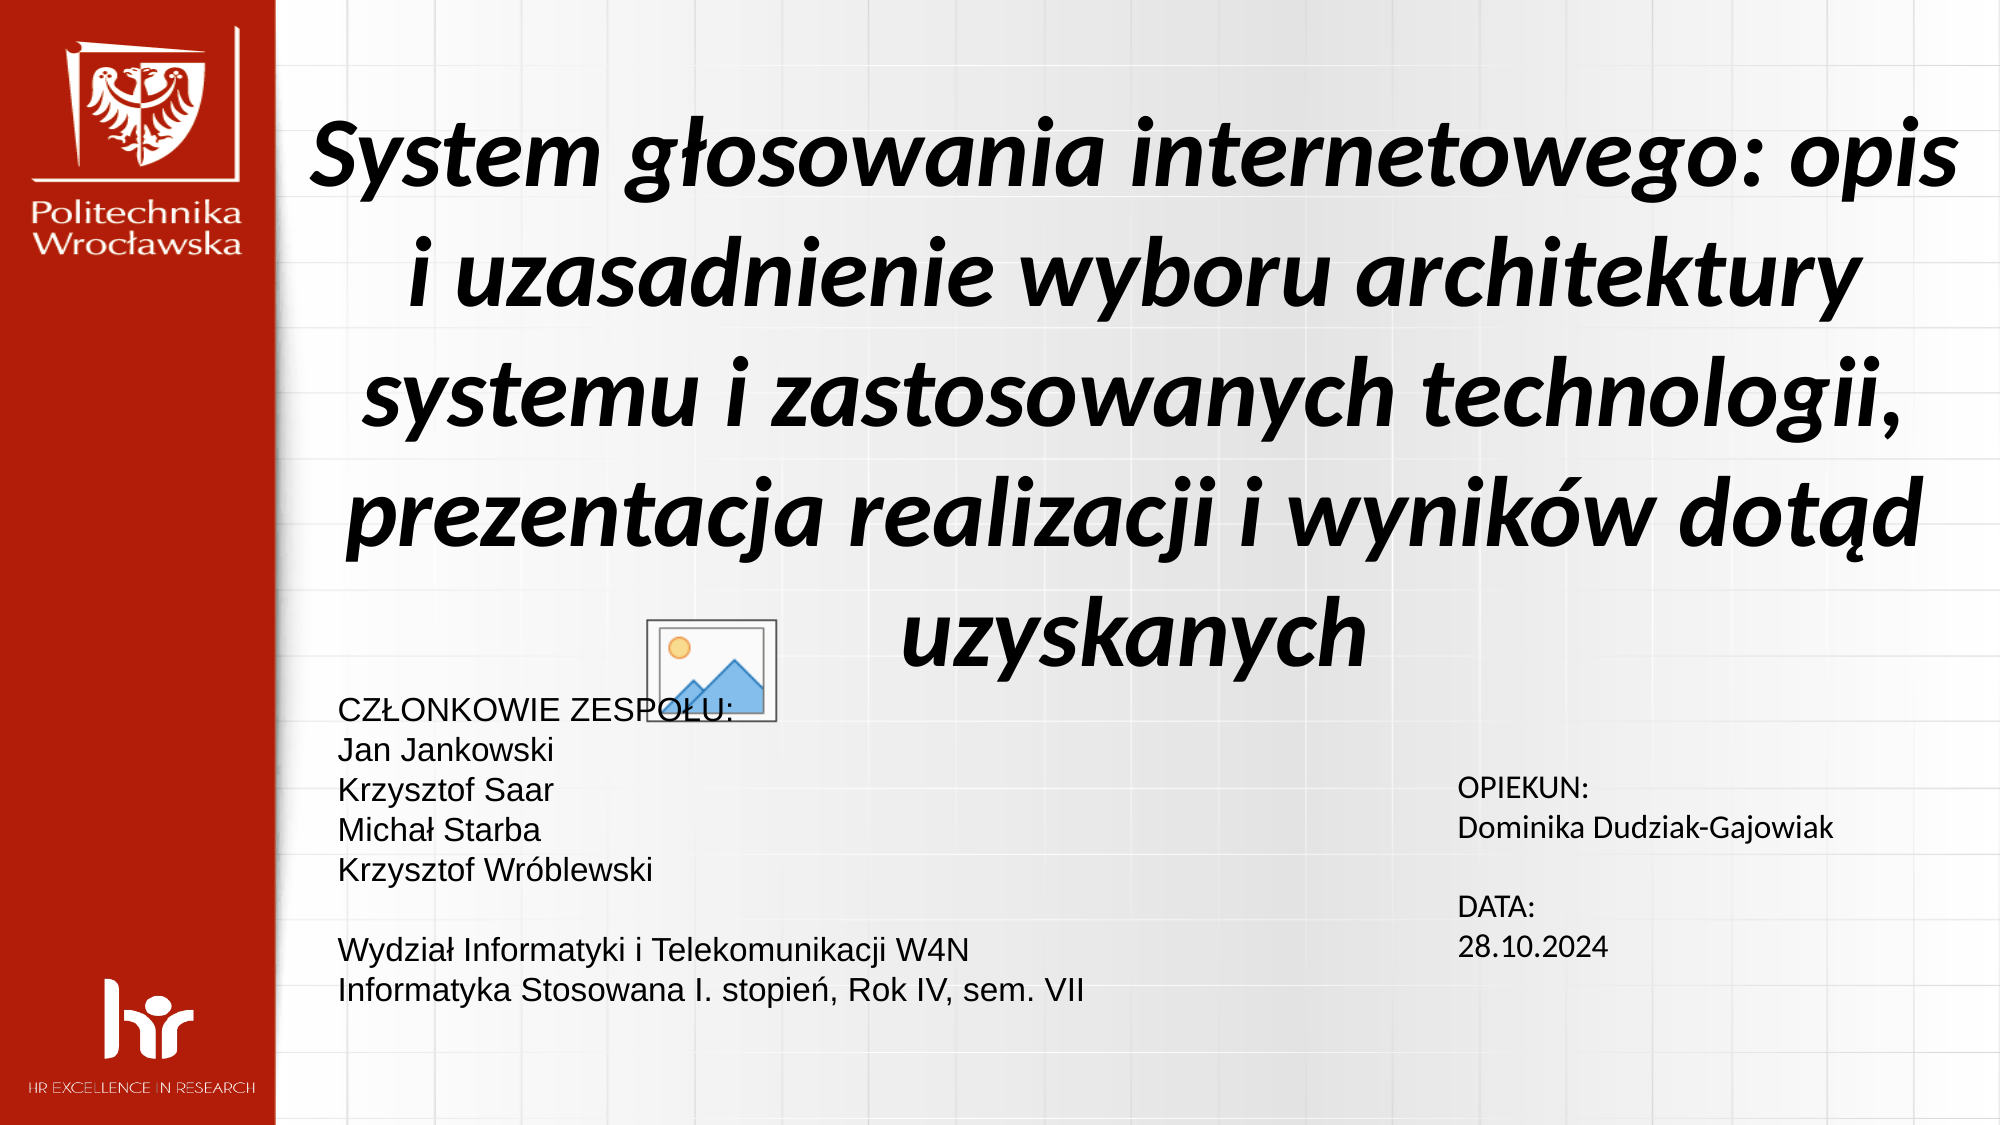

System głosowania internetowego: opis i uzasadnienie wyboru architektury systemu i zastosowanych technologii, prezentacja realizacji i wyników dotąd uzyskanych

CZŁONKOWIE ZESPOŁU:
Jan Jankowski
Krzysztof Saar
Michał Starba
Krzysztof Wróblewski
Wydział Informatyki i Telekomunikacji W4N
Informatyka Stosowana I. stopień, Rok IV, sem. VII
OPIEKUN:
Dominika Dudziak-Gajowiak
DATA:
28.10.2024